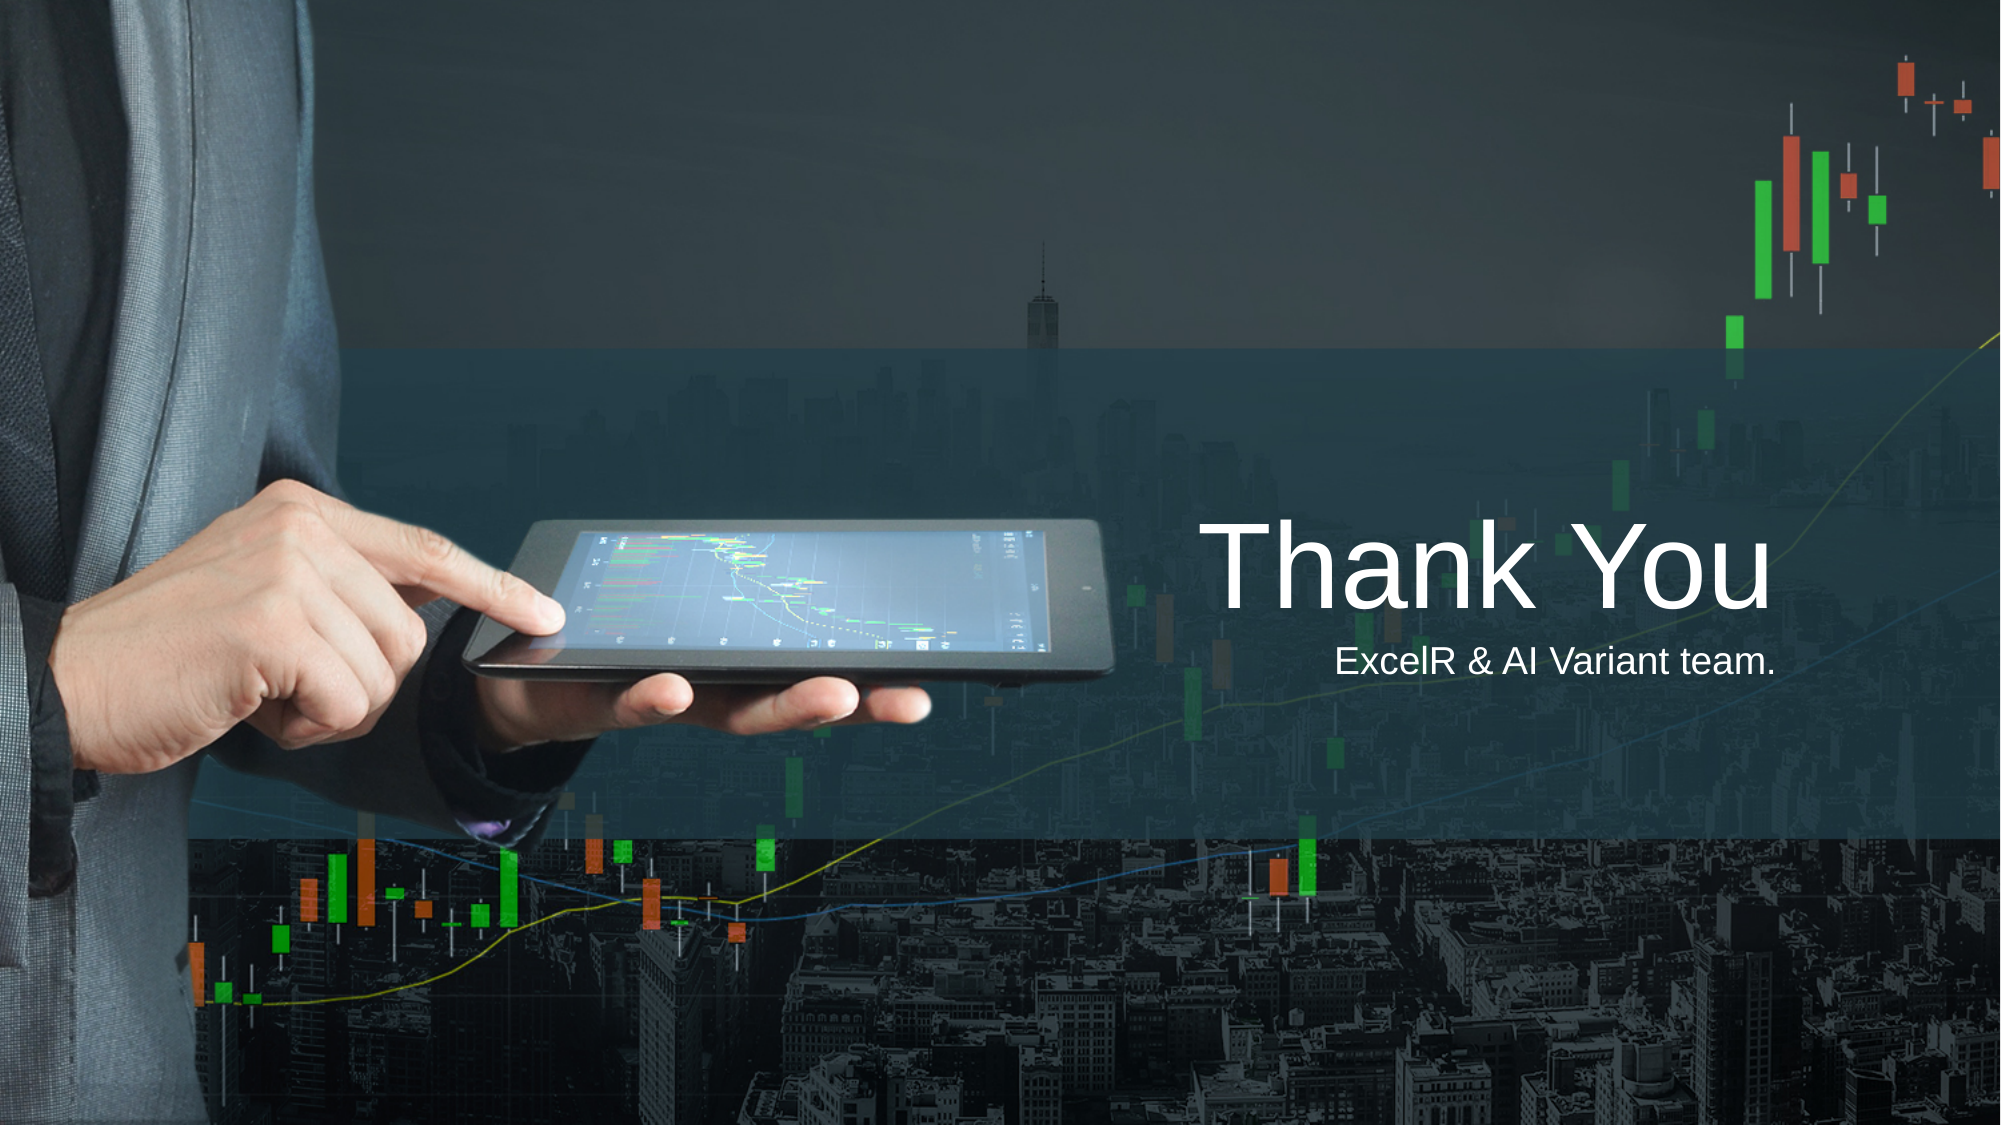

Thank You
ExcelR & AI Variant team.